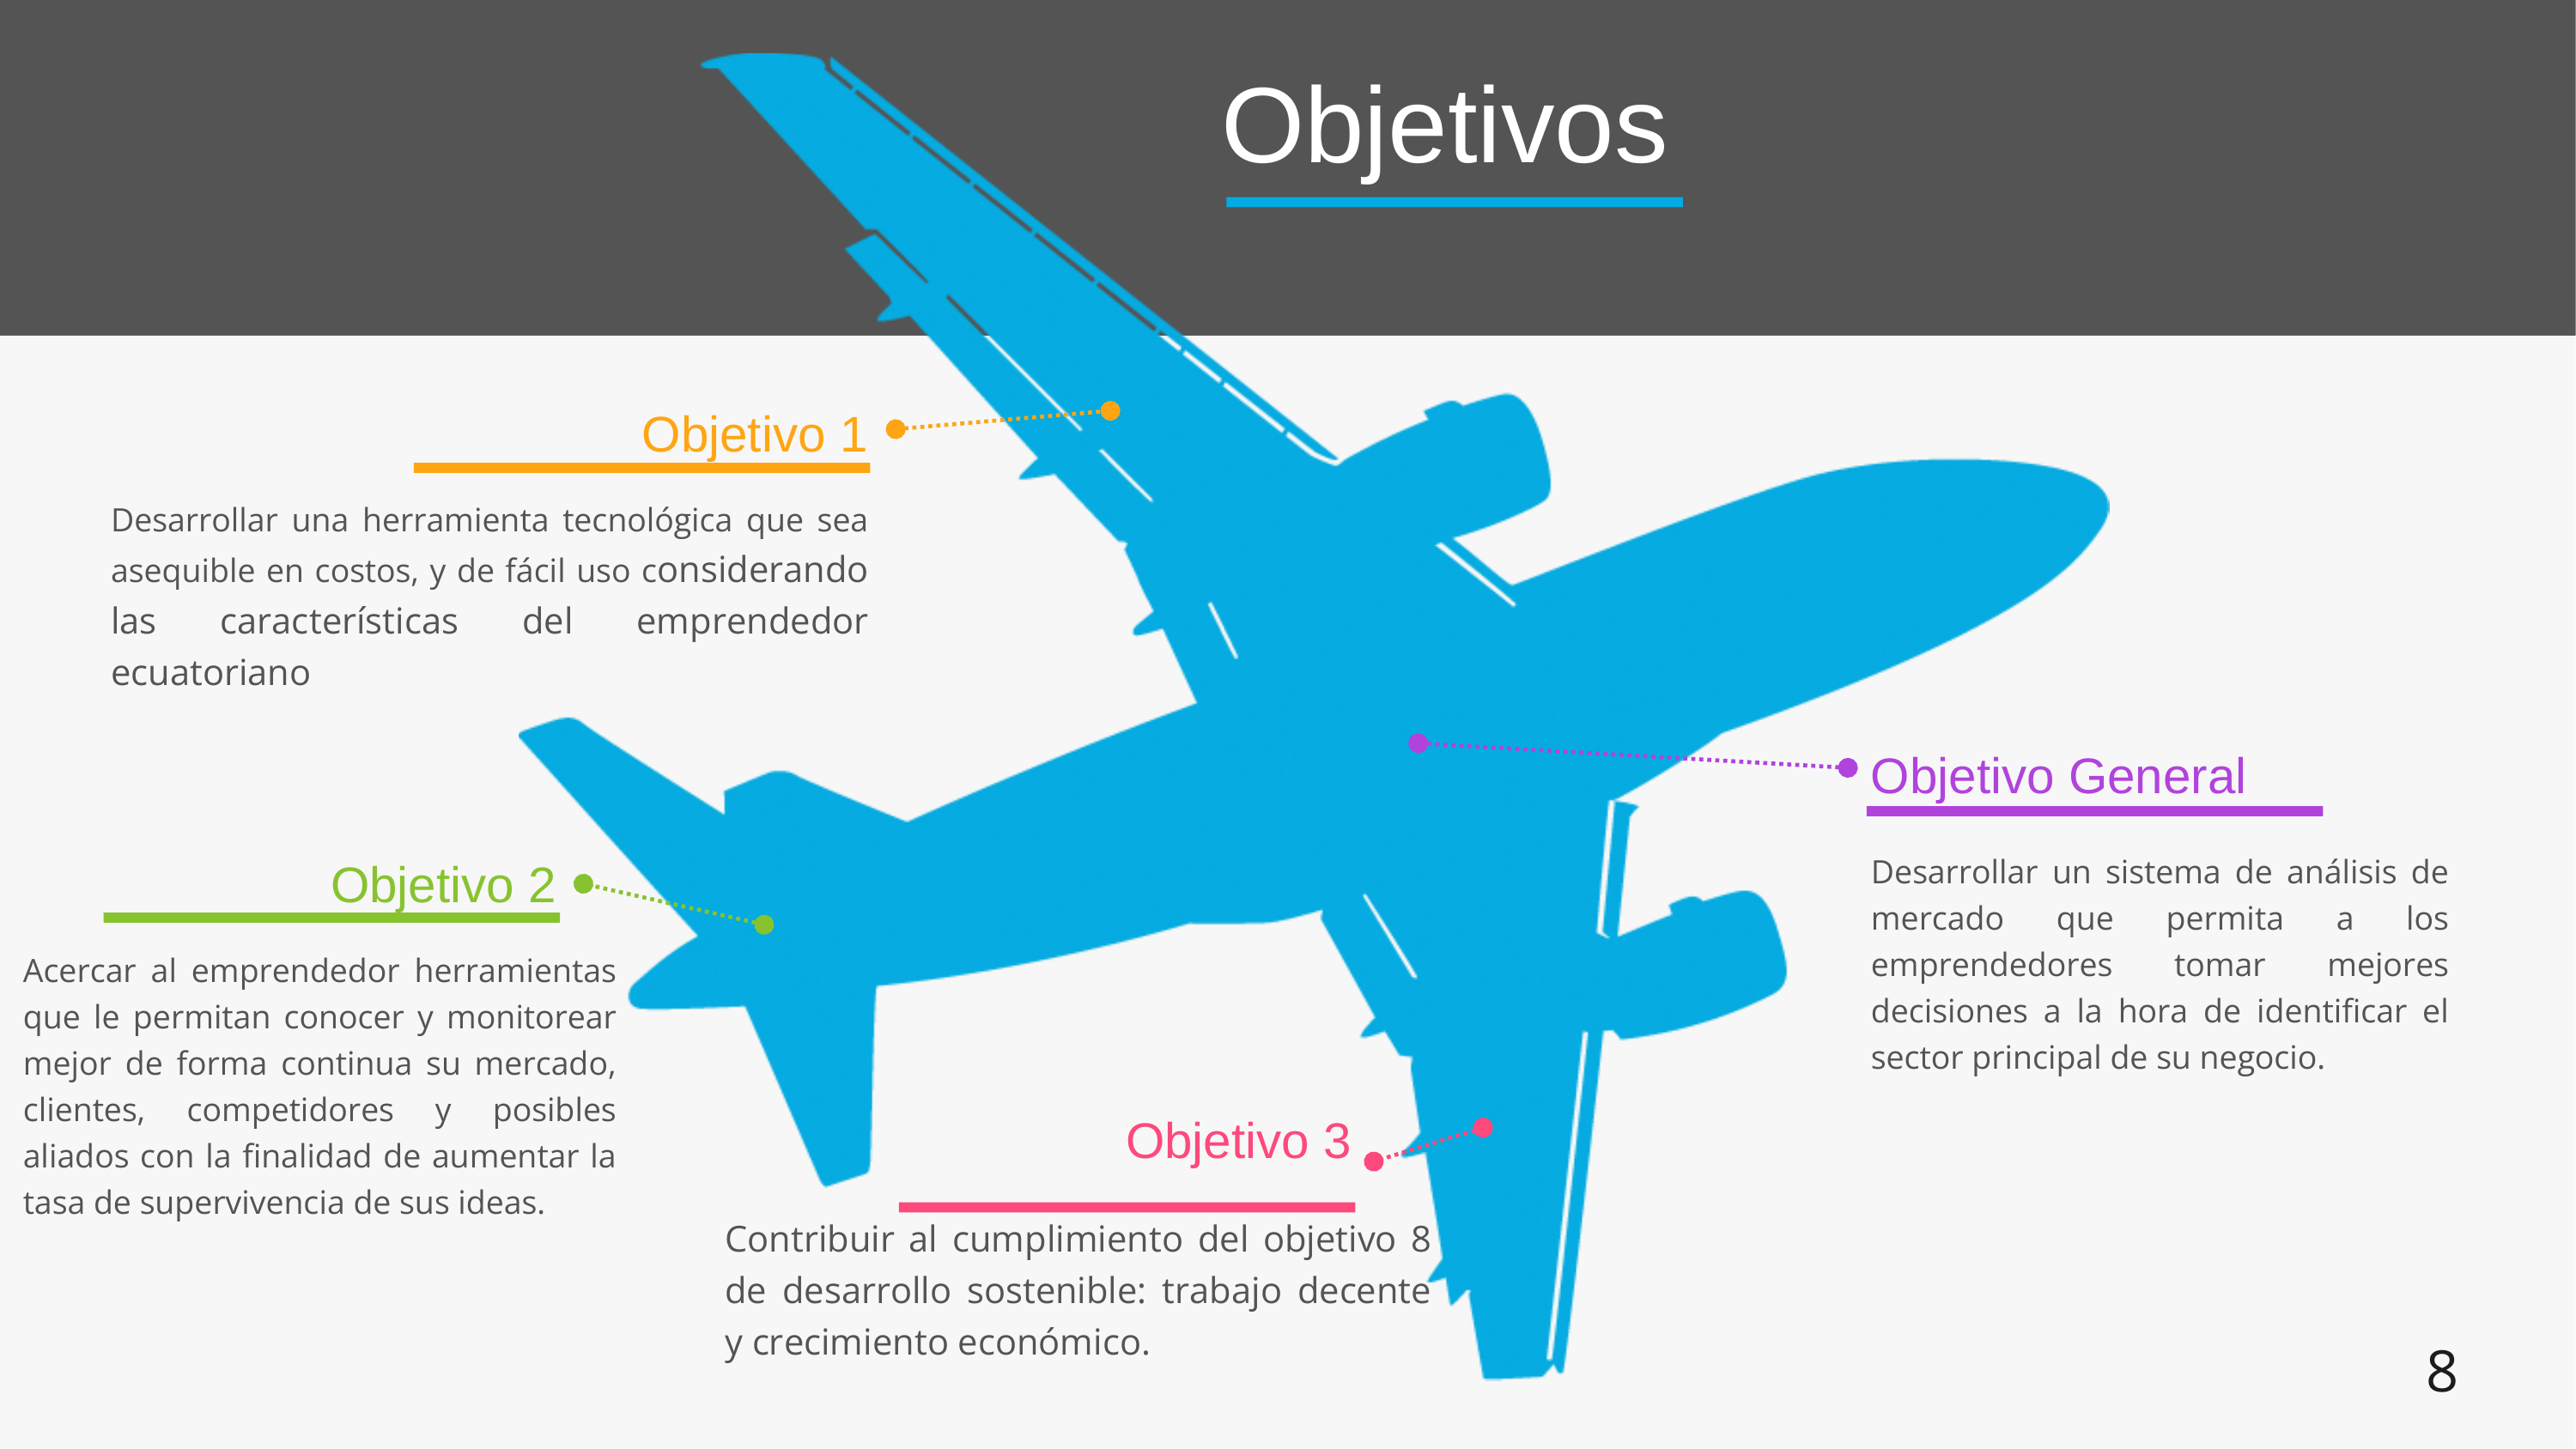

# Objetivos

Objetivo 1
Desarrollar una herramienta tecnológica que sea asequible en costos, y de fácil uso considerando las características del emprendedor ecuatoriano
Objetivo General
Objetivo 2
Desarrollar un sistema de análisis de mercado que permita a los emprendedores tomar mejores decisiones a la hora de identificar el sector principal de su negocio.
Acercar al emprendedor herramientas que le permitan conocer y monitorear mejor de forma continua su mercado, clientes, competidores y posibles aliados con la finalidad de aumentar la tasa de supervivencia de sus ideas.

Objetivo 3
Contribuir al cumplimiento del objetivo 8 de desarrollo sostenible: trabajo decente y crecimiento económico.
8